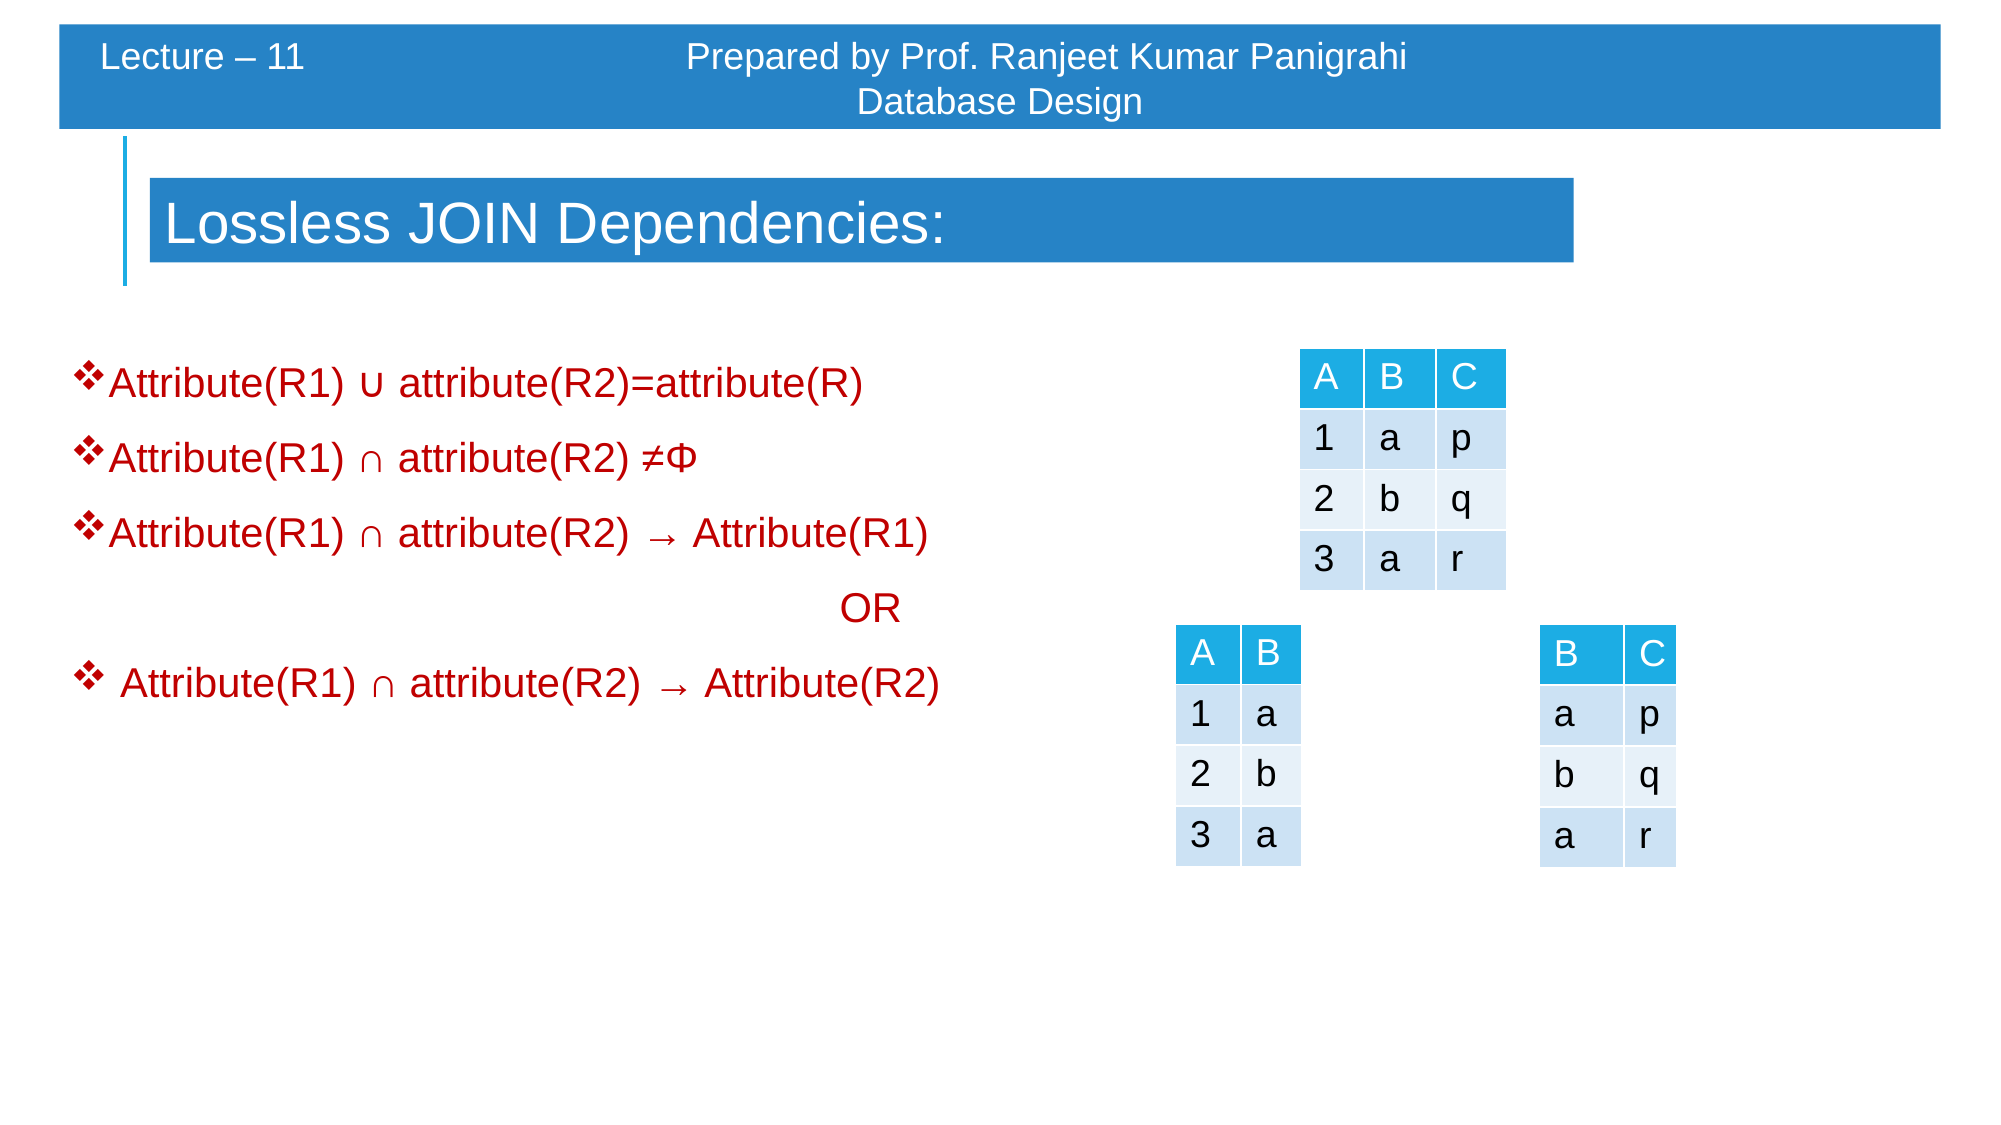

Lecture – 11 		             Prepared by Prof. Ranjeet Kumar Panigrahi				Database Design
Lossless JOIN Dependencies:
Attribute(R1) ∪ attribute(R2)=attribute(R)
Attribute(R1) ∩ attribute(R2) ≠Φ
Attribute(R1) ∩ attribute(R2) → Attribute(R1)
					OR
 Attribute(R1) ∩ attribute(R2) → Attribute(R2)

| A | B | C |
| --- | --- | --- |
| 1 | a | p |
| 2 | b | q |
| 3 | a | r |
| A | B |
| --- | --- |
| 1 | a |
| 2 | b |
| 3 | a |
| B | C |
| --- | --- |
| a | p |
| b | q |
| a | r |